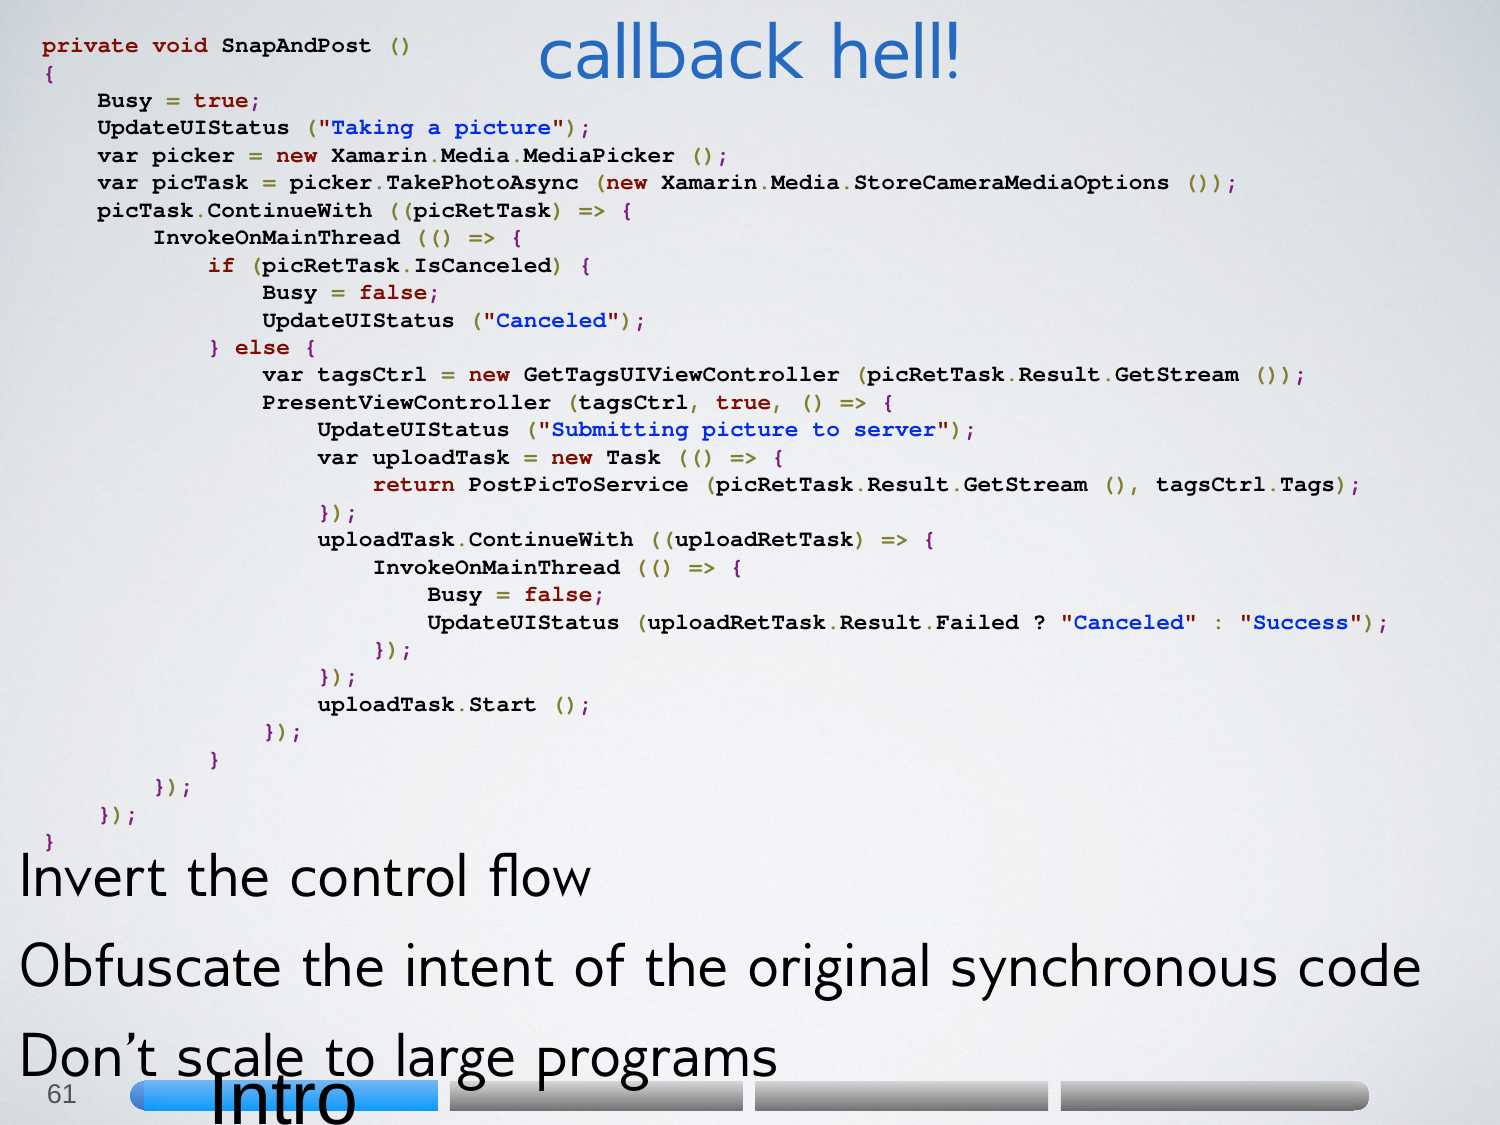

# callback hell!
private void SnapAndPost ()
{
    Busy = true;
    UpdateUIStatus ("Taking a picture");
    var picker = new Xamarin.Media.MediaPicker ();
    var picTask = picker.TakePhotoAsync (new Xamarin.Media.StoreCameraMediaOptions ());
    picTask.ContinueWith ((picRetTask) => {
        InvokeOnMainThread (() => {
            if (picRetTask.IsCanceled) {
                Busy = false;
                UpdateUIStatus ("Canceled");
            } else {
                var tagsCtrl = new GetTagsUIViewController (picRetTask.Result.GetStream ());
                PresentViewController (tagsCtrl, true, () => {
                    UpdateUIStatus ("Submitting picture to server");
                    var uploadTask = new Task (() => {
                        return PostPicToService (picRetTask.Result.GetStream (), tagsCtrl.Tags);
                    });
                    uploadTask.ContinueWith ((uploadRetTask) => {
                        InvokeOnMainThread (() => {
                            Busy = false;
                            UpdateUIStatus (uploadRetTask.Result.Failed ? "Canceled" : "Success");
                        });
                    });
                    uploadTask.Start ();
                });
            }
        });
    });
}
Invert the control flow
Obfuscate the intent of the original synchronous code
Don’t scale to large programs
61